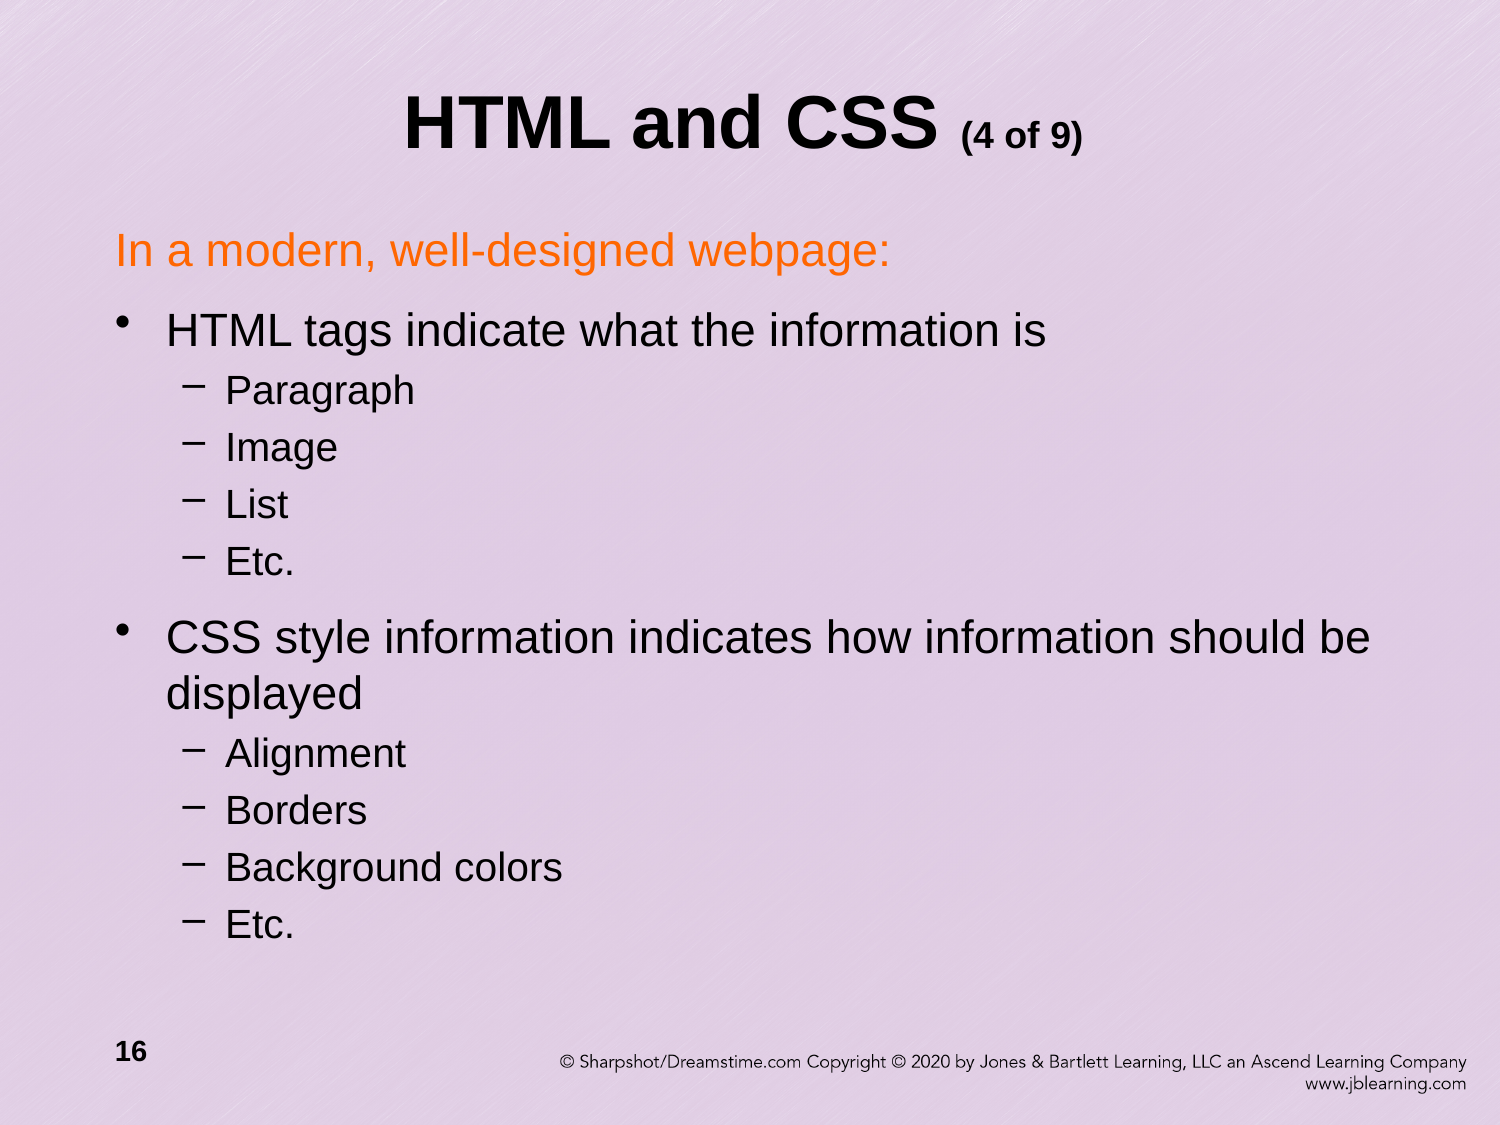

# HTML and CSS (4 of 9)
In a modern, well-designed webpage:
HTML tags indicate what the information is
Paragraph
Image
List
Etc.
CSS style information indicates how information should be displayed
Alignment
Borders
Background colors
Etc.
16